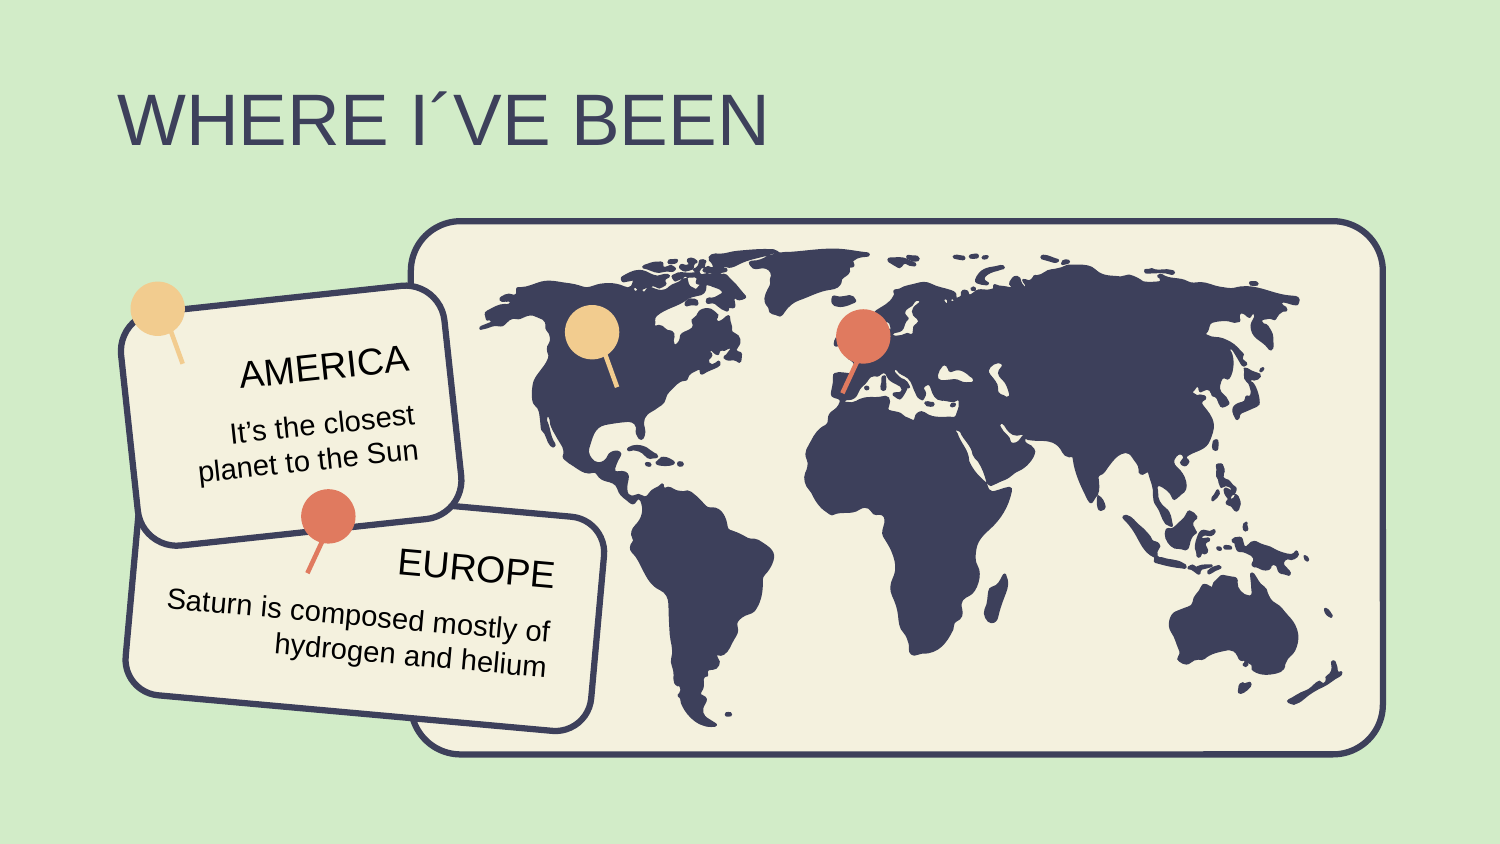

# WHERE I´VE BEEN

AMERICA
It’s the closest planet to the Sun
EUROPE
Saturn is composed mostly of hydrogen and helium